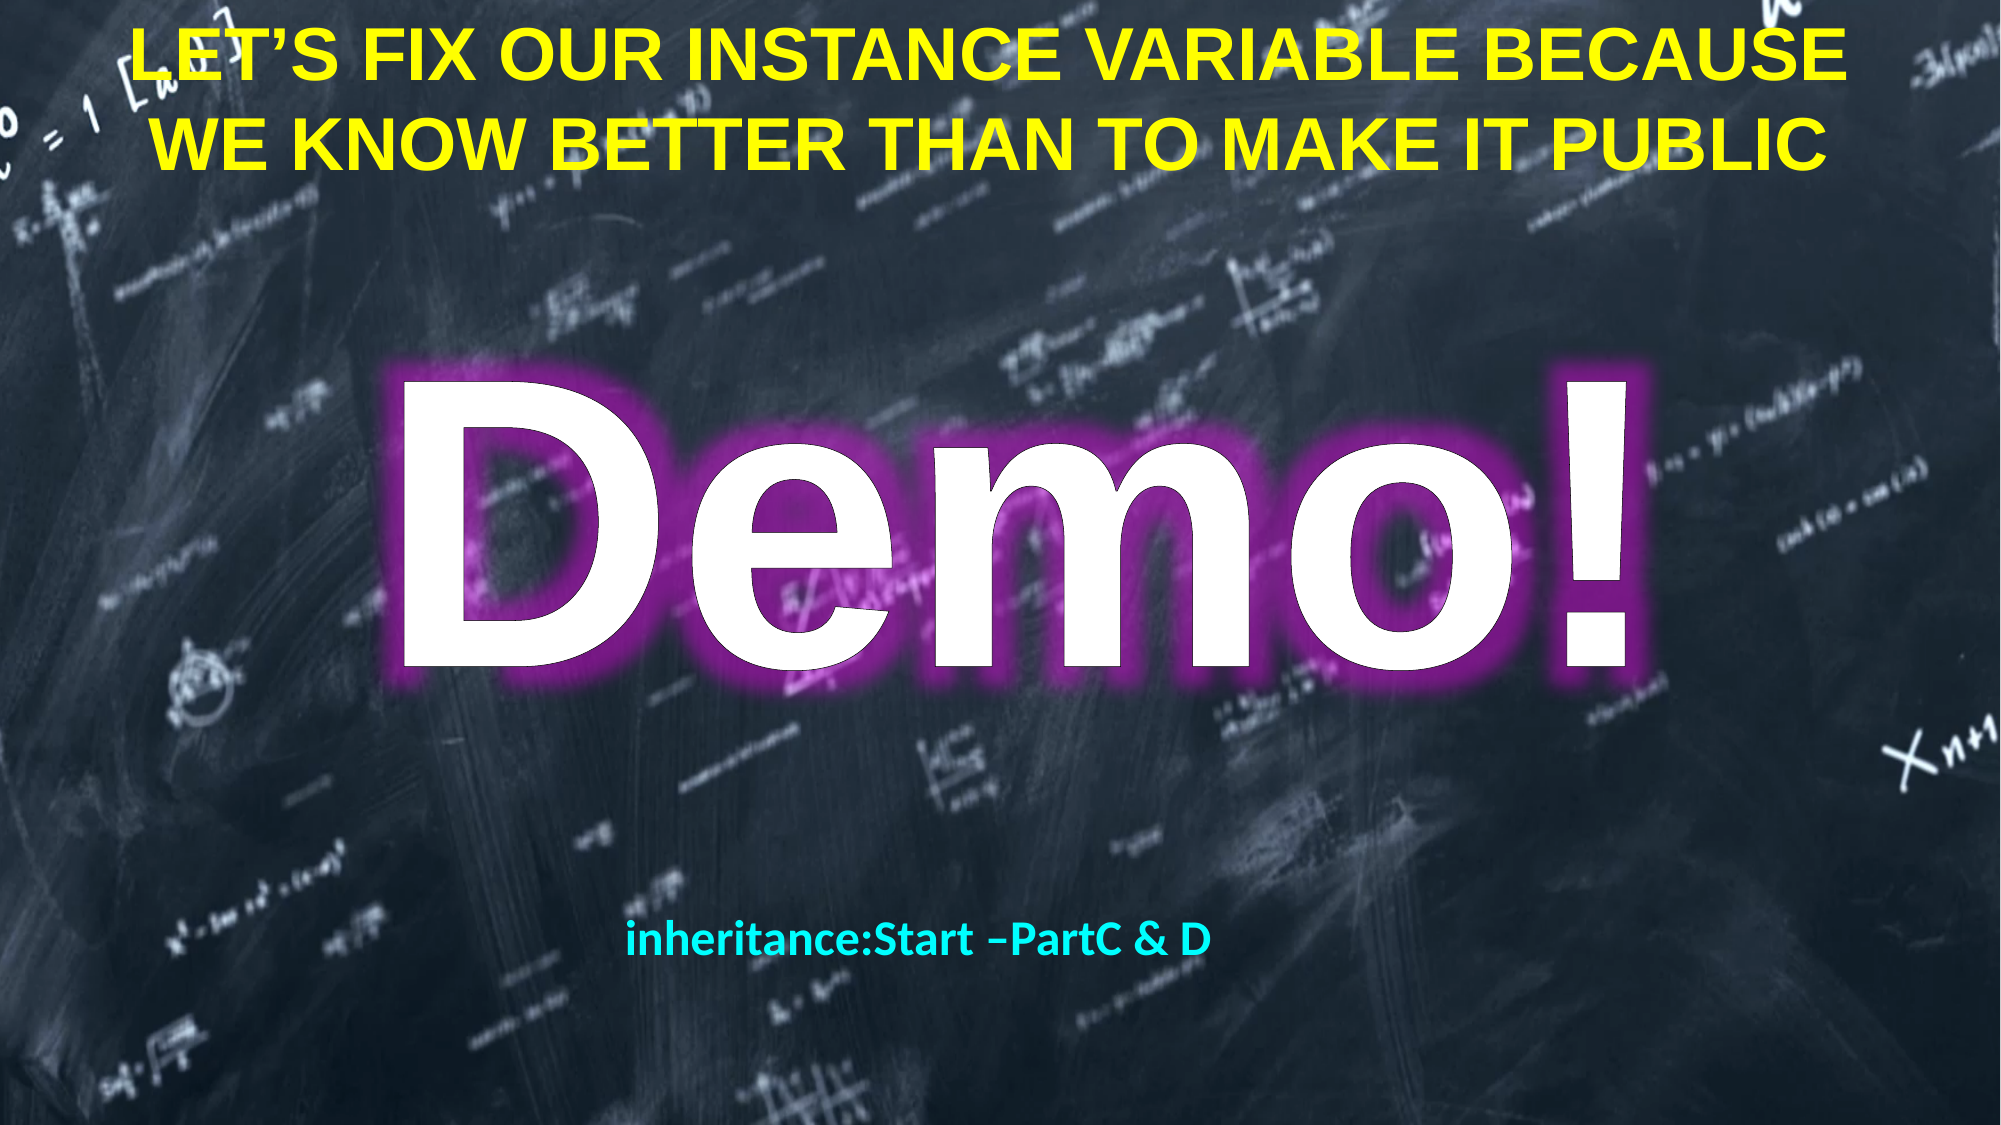

# Let’s fix our instance variable because we know better than to make it public
inheritance:Start –PartC & D